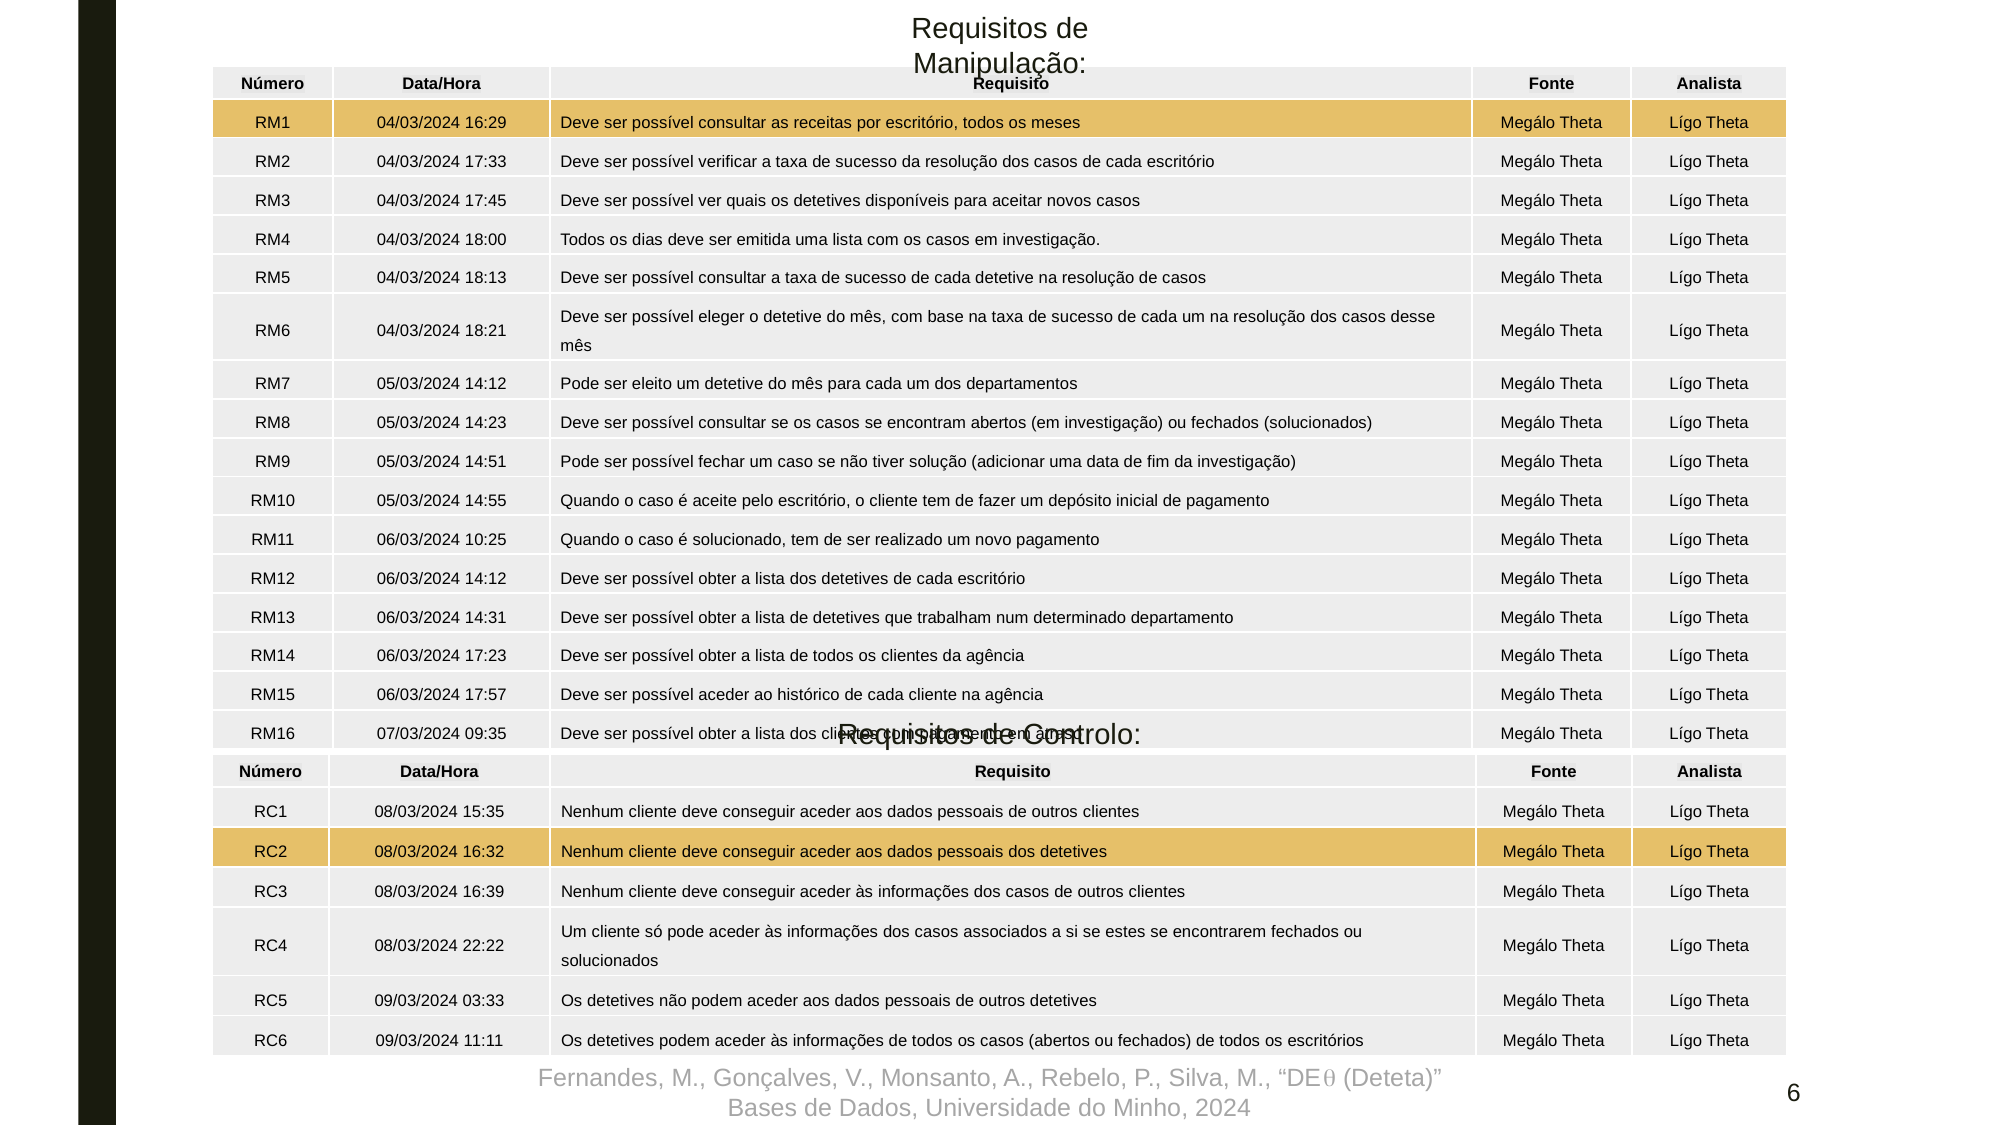

Requisitos de Manipulação:
| Número | Data/Hora | Requisito | Fonte | Analista |
| --- | --- | --- | --- | --- |
| RM1 | 04/03/2024 16:29 | Deve ser possível consultar as receitas por escritório, todos os meses | Megálo Theta | Lígo Theta |
| RM2 | 04/03/2024 17:33 | Deve ser possível verificar a taxa de sucesso da resolução dos casos de cada escritório | Megálo Theta | Lígo Theta |
| RM3 | 04/03/2024 17:45 | Deve ser possível ver quais os detetives disponíveis para aceitar novos casos | Megálo Theta | Lígo Theta |
| RM4 | 04/03/2024 18:00 | Todos os dias deve ser emitida uma lista com os casos em investigação. | Megálo Theta | Lígo Theta |
| RM5 | 04/03/2024 18:13 | Deve ser possível consultar a taxa de sucesso de cada detetive na resolução de casos | Megálo Theta | Lígo Theta |
| RM6 | 04/03/2024 18:21 | Deve ser possível eleger o detetive do mês, com base na taxa de sucesso de cada um na resolução dos casos desse mês | Megálo Theta | Lígo Theta |
| RM7 | 05/03/2024 14:12 | Pode ser eleito um detetive do mês para cada um dos departamentos | Megálo Theta | Lígo Theta |
| RM8 | 05/03/2024 14:23 | Deve ser possível consultar se os casos se encontram abertos (em investigação) ou fechados (solucionados) | Megálo Theta | Lígo Theta |
| RM9 | 05/03/2024 14:51 | Pode ser possível fechar um caso se não tiver solução (adicionar uma data de fim da investigação) | Megálo Theta | Lígo Theta |
| RM10 | 05/03/2024 14:55 | Quando o caso é aceite pelo escritório, o cliente tem de fazer um depósito inicial de pagamento | Megálo Theta | Lígo Theta |
| RM11 | 06/03/2024 10:25 | Quando o caso é solucionado, tem de ser realizado um novo pagamento | Megálo Theta | Lígo Theta |
| RM12 | 06/03/2024 14:12 | Deve ser possível obter a lista dos detetives de cada escritório | Megálo Theta | Lígo Theta |
| RM13 | 06/03/2024 14:31 | Deve ser possível obter a lista de detetives que trabalham num determinado departamento | Megálo Theta | Lígo Theta |
| RM14 | 06/03/2024 17:23 | Deve ser possível obter a lista de todos os clientes da agência | Megálo Theta | Lígo Theta |
| RM15 | 06/03/2024 17:57 | Deve ser possível aceder ao histórico de cada cliente na agência | Megálo Theta | Lígo Theta |
| RM16 | 07/03/2024 09:35 | Deve ser possível obter a lista dos clientes com pagamento em atraso | Megálo Theta | Lígo Theta |
Requisitos de Controlo:
| Número | Data/Hora | Requisito | Fonte | Analista |
| --- | --- | --- | --- | --- |
| RC1 | 08/03/2024 15:35 | Nenhum cliente deve conseguir aceder aos dados pessoais de outros clientes | Megálo Theta | Lígo Theta |
| RC2 | 08/03/2024 16:32 | Nenhum cliente deve conseguir aceder aos dados pessoais dos detetives | Megálo Theta | Lígo Theta |
| RC3 | 08/03/2024 16:39 | Nenhum cliente deve conseguir aceder às informações dos casos de outros clientes | Megálo Theta | Lígo Theta |
| RC4 | 08/03/2024 22:22 | Um cliente só pode aceder às informações dos casos associados a si se estes se encontrarem fechados ou solucionados | Megálo Theta | Lígo Theta |
| RC5 | 09/03/2024 03:33 | Os detetives não podem aceder aos dados pessoais de outros detetives | Megálo Theta | Lígo Theta |
| RC6 | 09/03/2024 11:11 | Os detetives podem aceder às informações de todos os casos (abertos ou fechados) de todos os escritórios | Megálo Theta | Lígo Theta |
Fernandes, M., Gonçalves, V., Monsanto, A., Rebelo, P., Silva, M., “DEθ (Deteta)”
Bases de Dados, Universidade do Minho, 2024
6